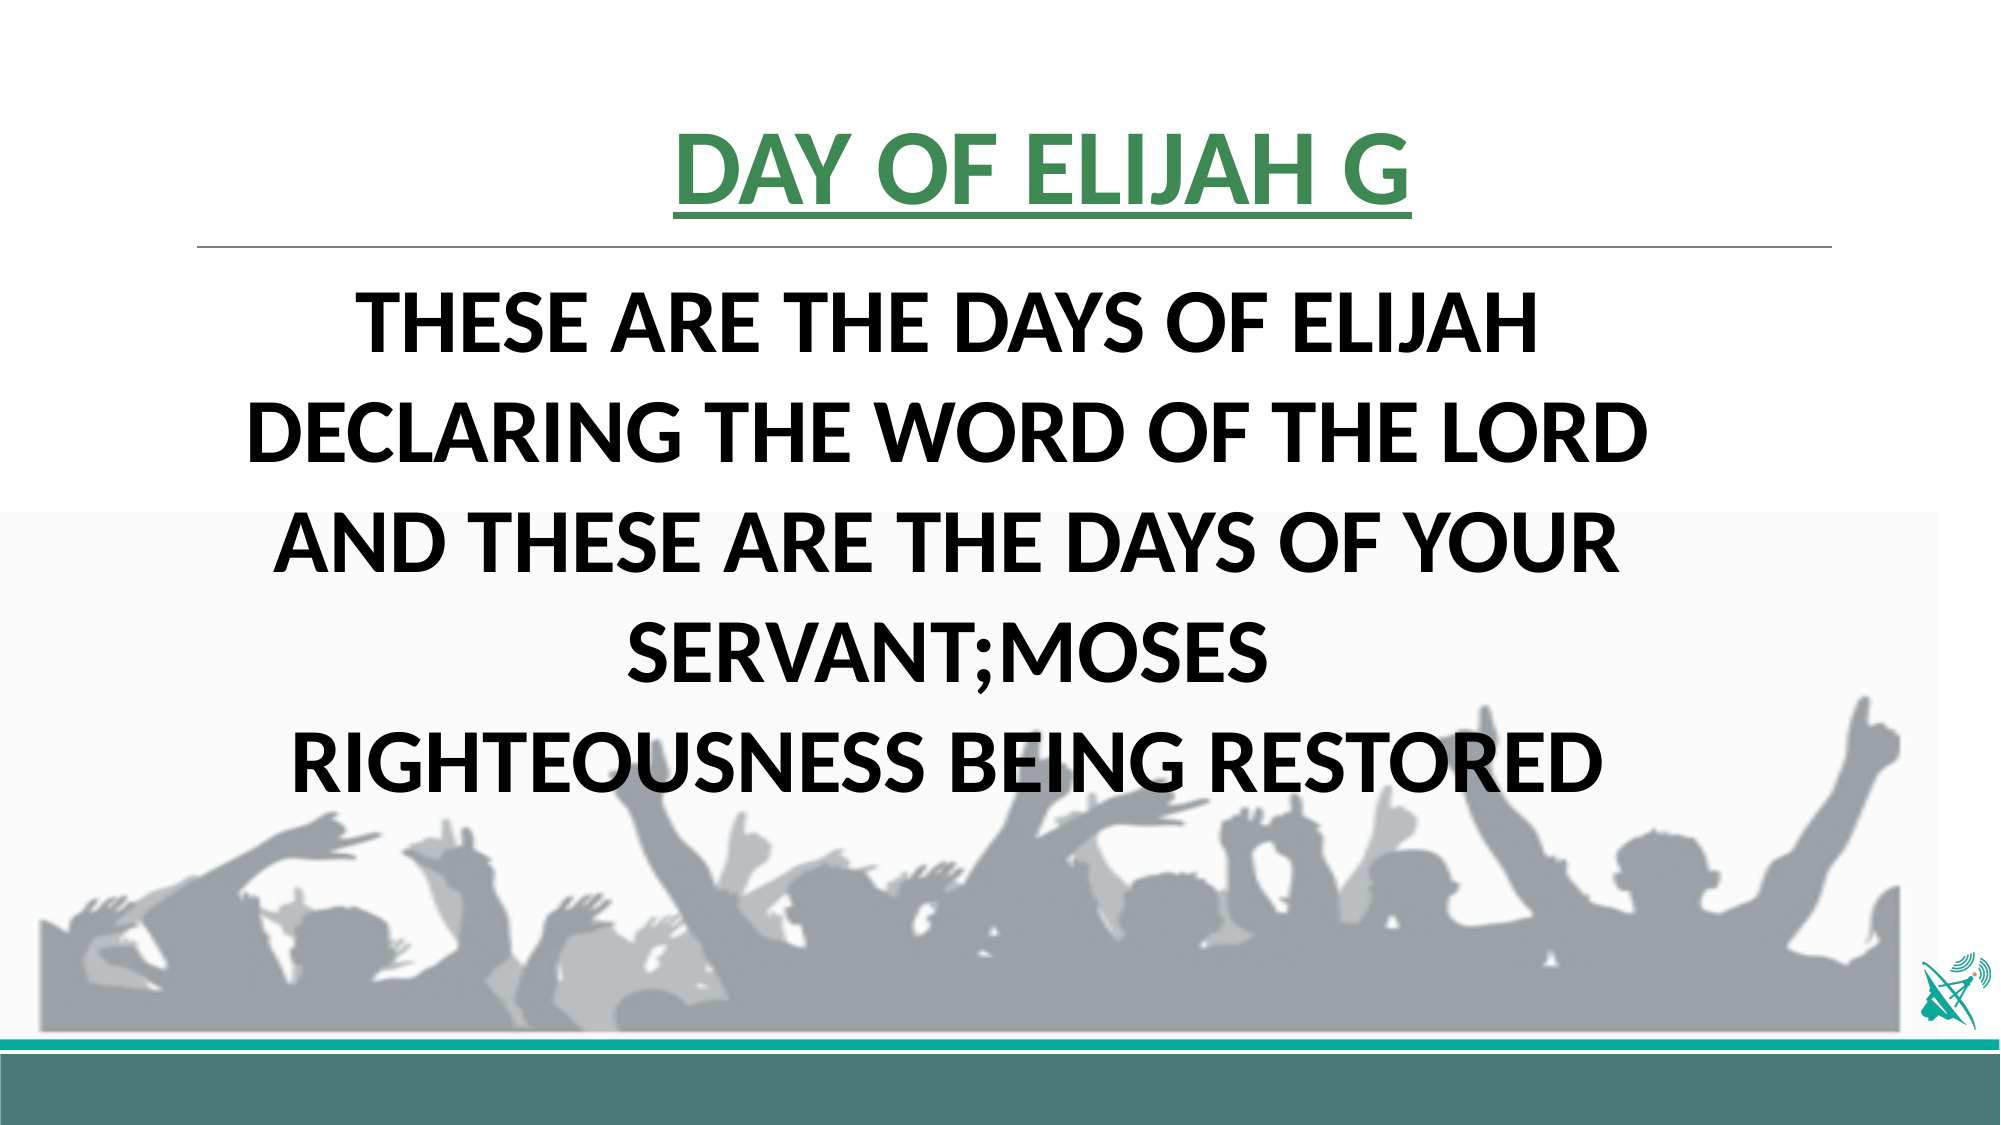

# DAY OF ELIJAH G
THESE ARE THE DAYS OF ELIJAH
DECLARING THE WORD OF THE LORD
AND THESE ARE THE DAYS OF YOUR SERVANT;MOSES
RIGHTEOUSNESS BEING RESTORED